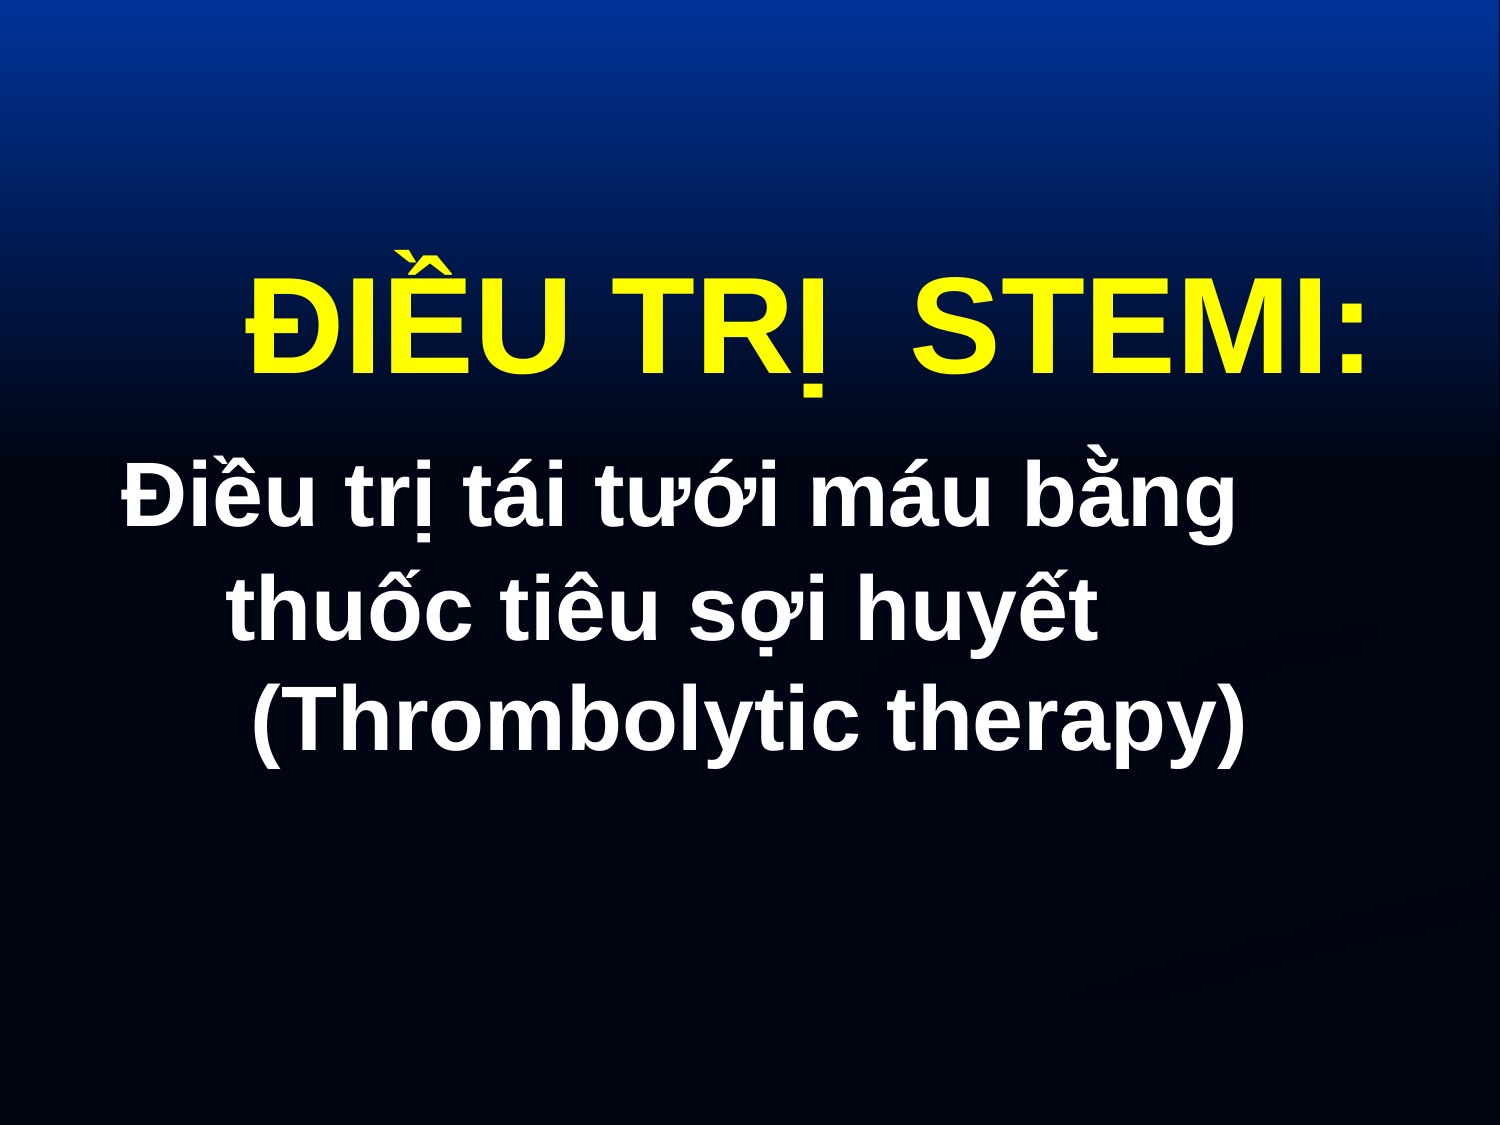

# ĐIỀU TRỊ  STEMI: Điều trị tái tưới máu bằng    	thuốc tiêu sợi huyết 	(Thrombolytic therapy)